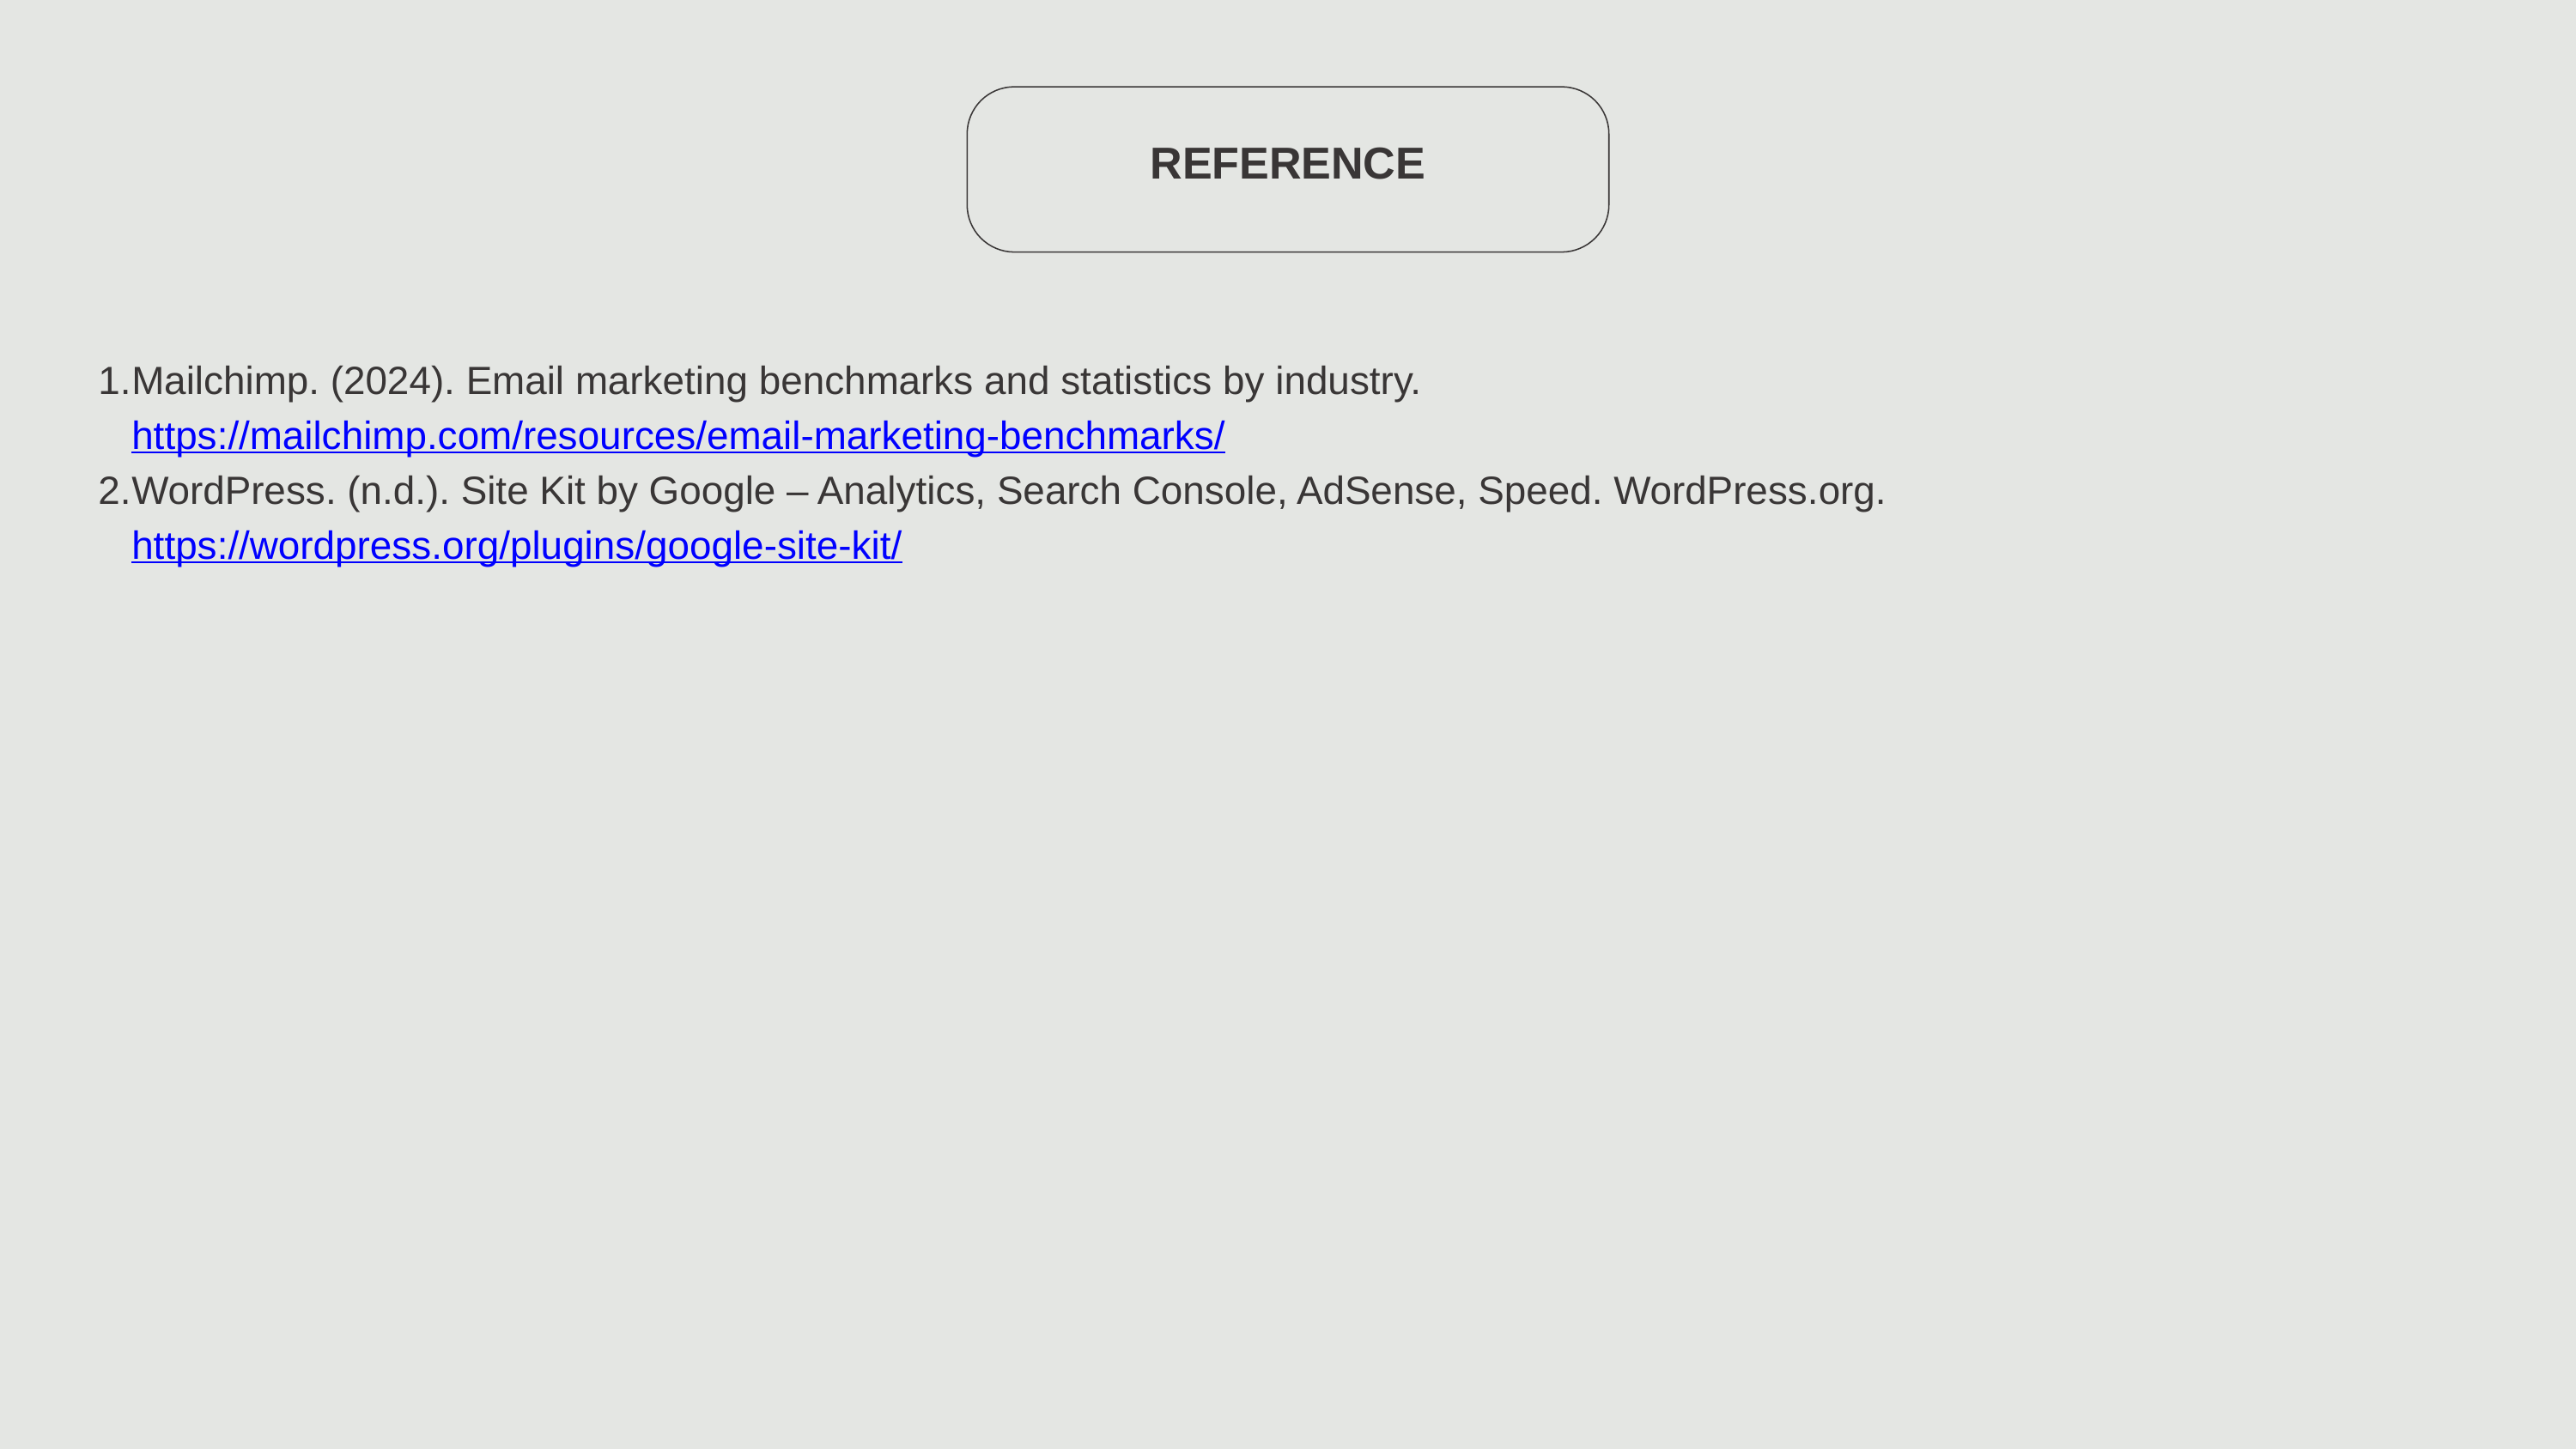

REFERENCE
Mailchimp. (2024). Email marketing benchmarks and statistics by industry. https://mailchimp.com/resources/email-marketing-benchmarks/
WordPress. (n.d.). Site Kit by Google – Analytics, Search Console, AdSense, Speed. WordPress.org. https://wordpress.org/plugins/google-site-kit/